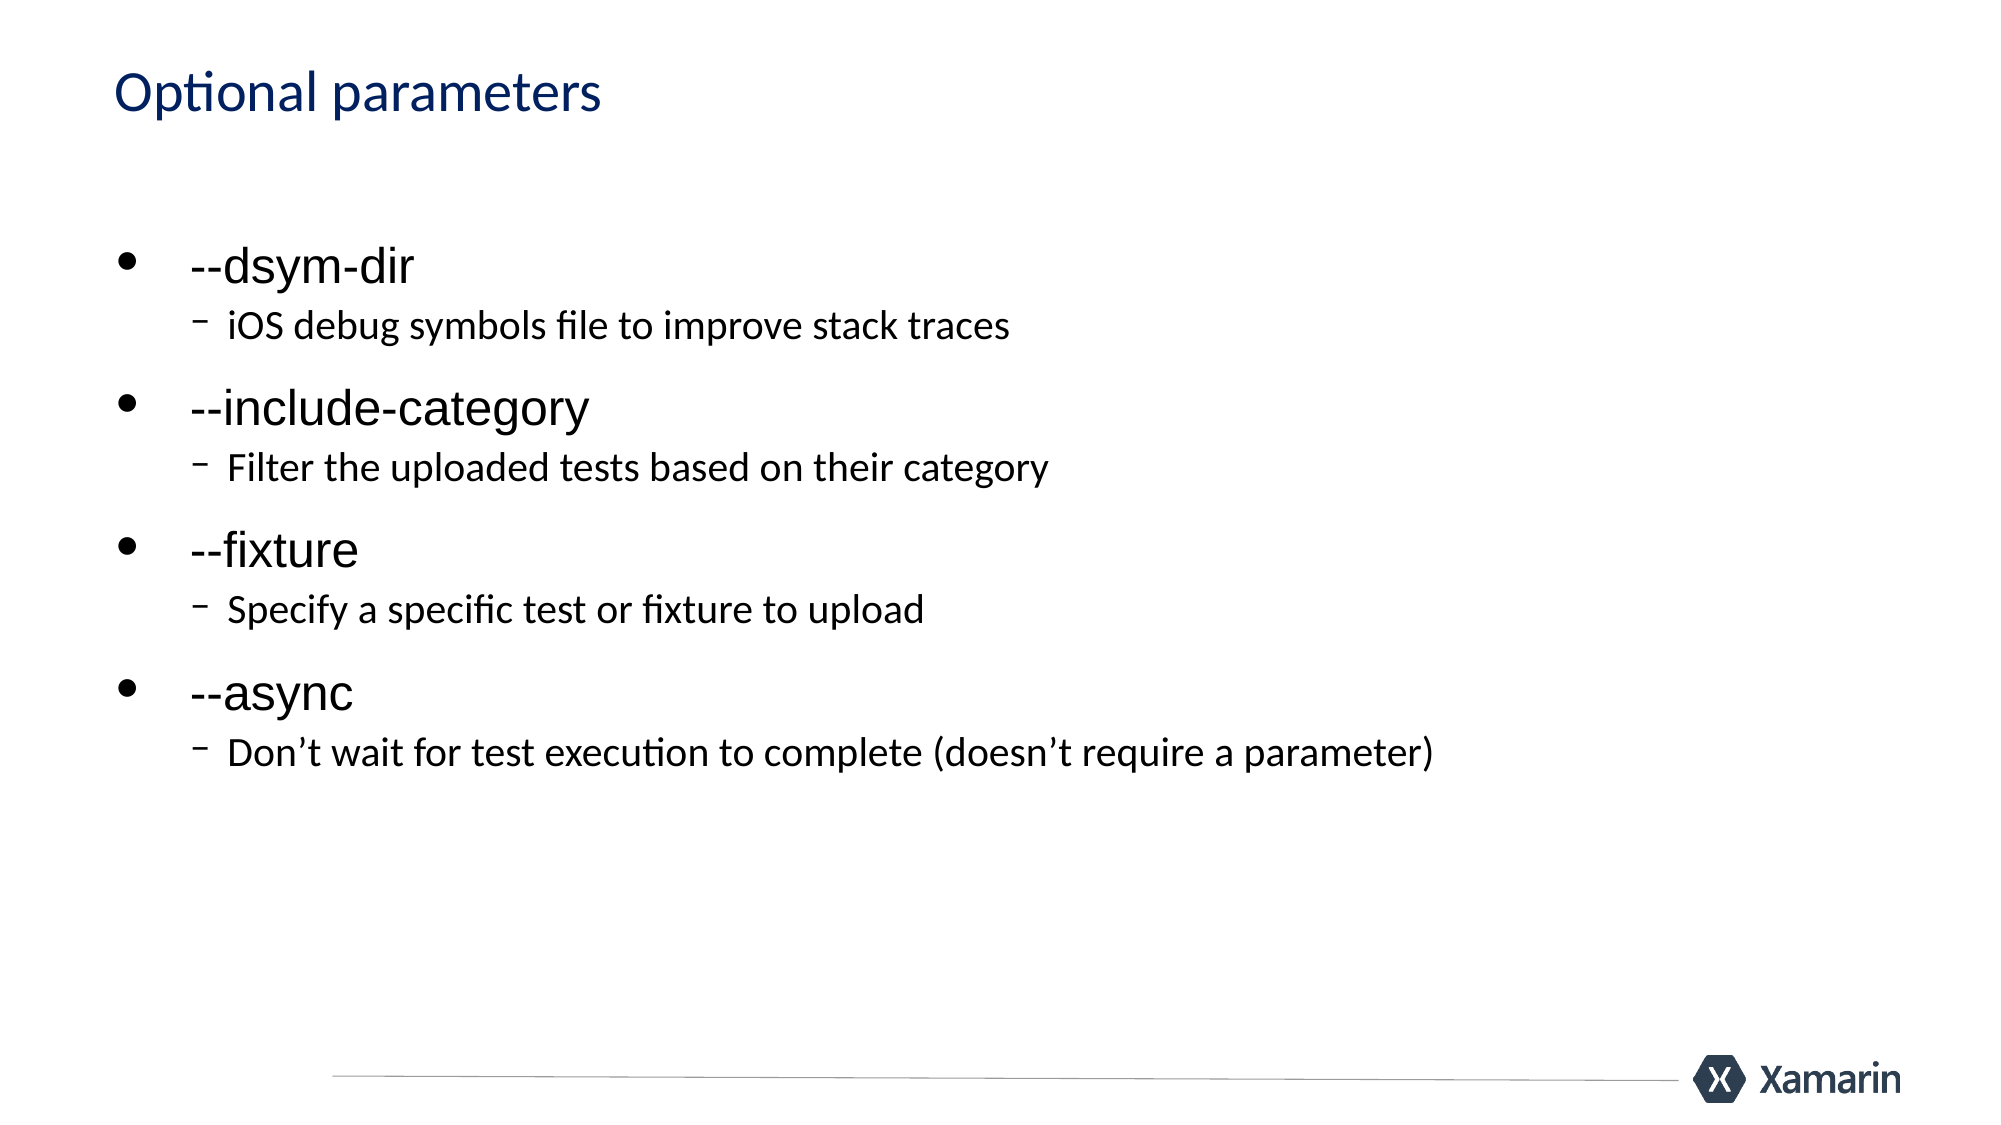

# Optional parameters
--dsym-dir
iOS debug symbols file to improve stack traces
--include-category
Filter the uploaded tests based on their category
--fixture
Specify a specific test or fixture to upload
--async
Don’t wait for test execution to complete (doesn’t require a parameter)